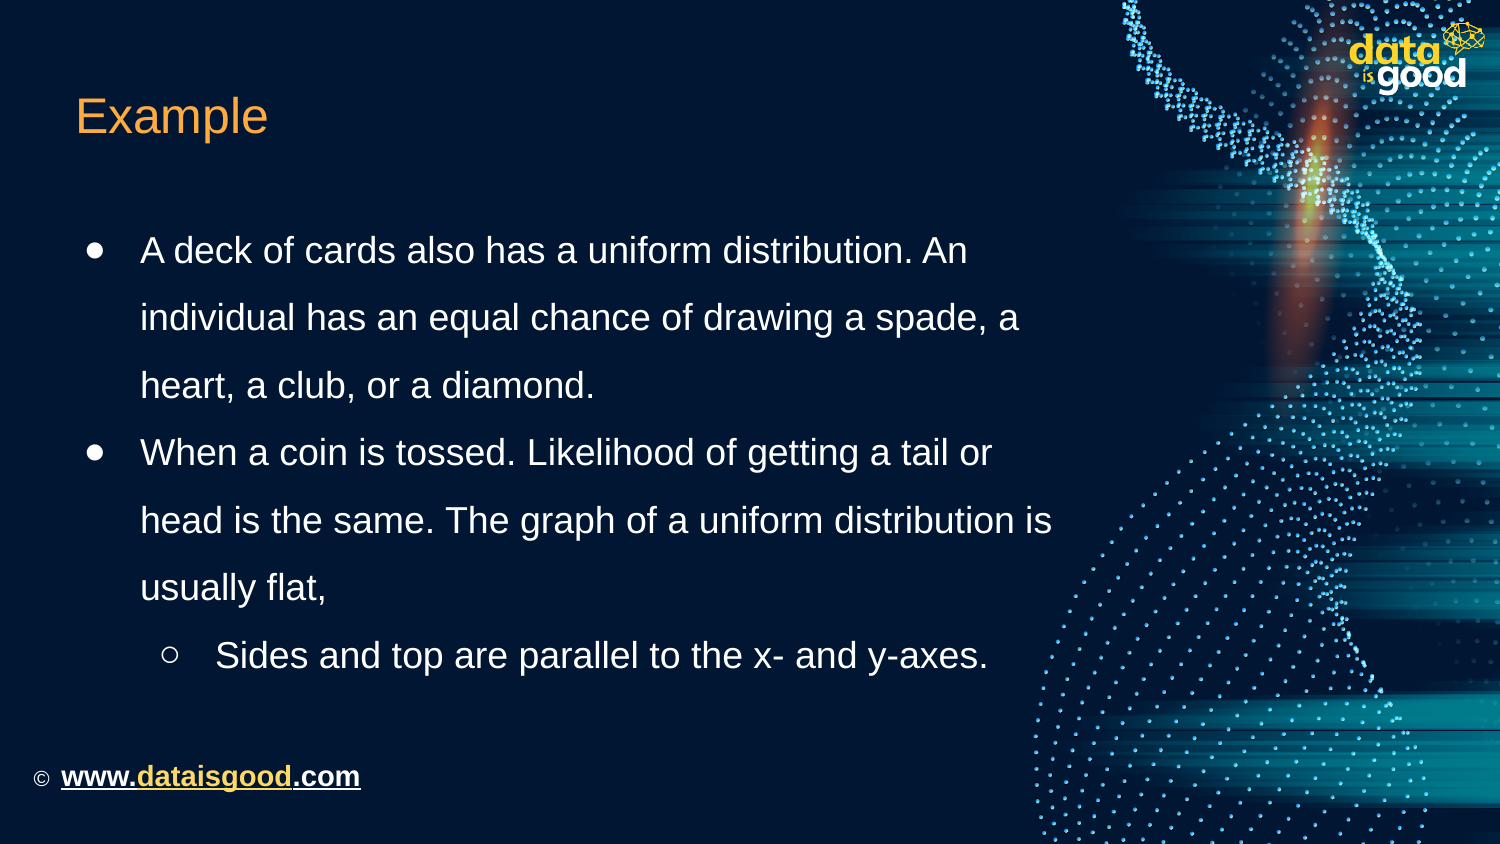

# Example
A deck of cards also has a uniform distribution. An individual has an equal chance of drawing a spade, a heart, a club, or a diamond.
When a coin is tossed. Likelihood of getting a tail or head is the same. The graph of a uniform distribution is usually flat,
Sides and top are parallel to the x- and y-axes.